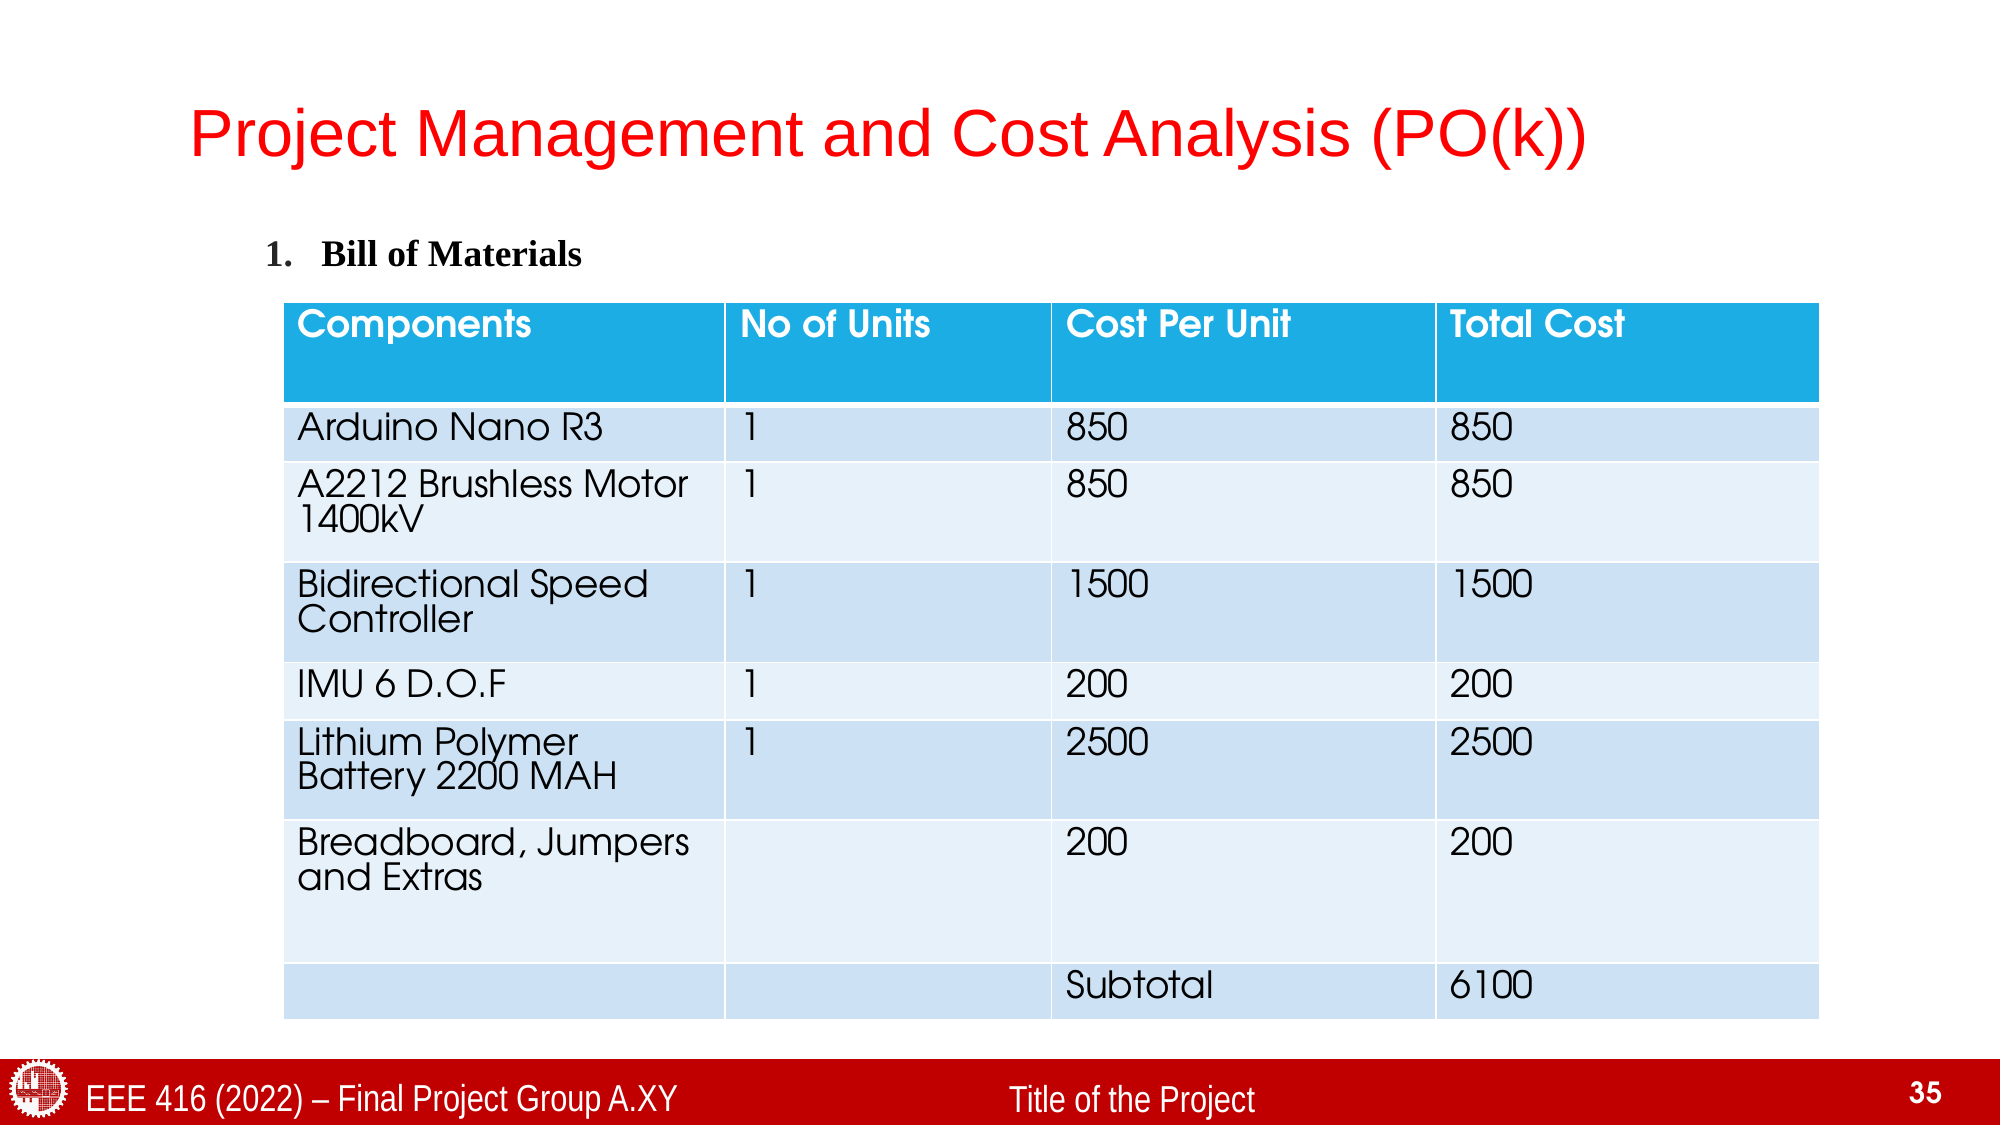

# Project Management and Cost Analysis (PO(k))
 Bill of Materials

| Components | No of Units | Cost Per Unit | Total Cost |
| --- | --- | --- | --- |
| Arduino Nano R3 | 1 | 850 | 850 |
| A2212 Brushless Motor 1400kV | 1 | 850 | 850 |
| Bidirectional Speed Controller | 1 | 1500 | 1500 |
| IMU 6 D.O.F | 1 | 200 | 200 |
| Lithium Polymer Battery 2200 MAH | 1 | 2500 | 2500 |
| Breadboard, Jumpers and Extras |  | 200 | 200 |
|  |  | Subtotal | 6100 |
EEE 416 (2022) – Final Project Group A.XY
35
Title of the Project